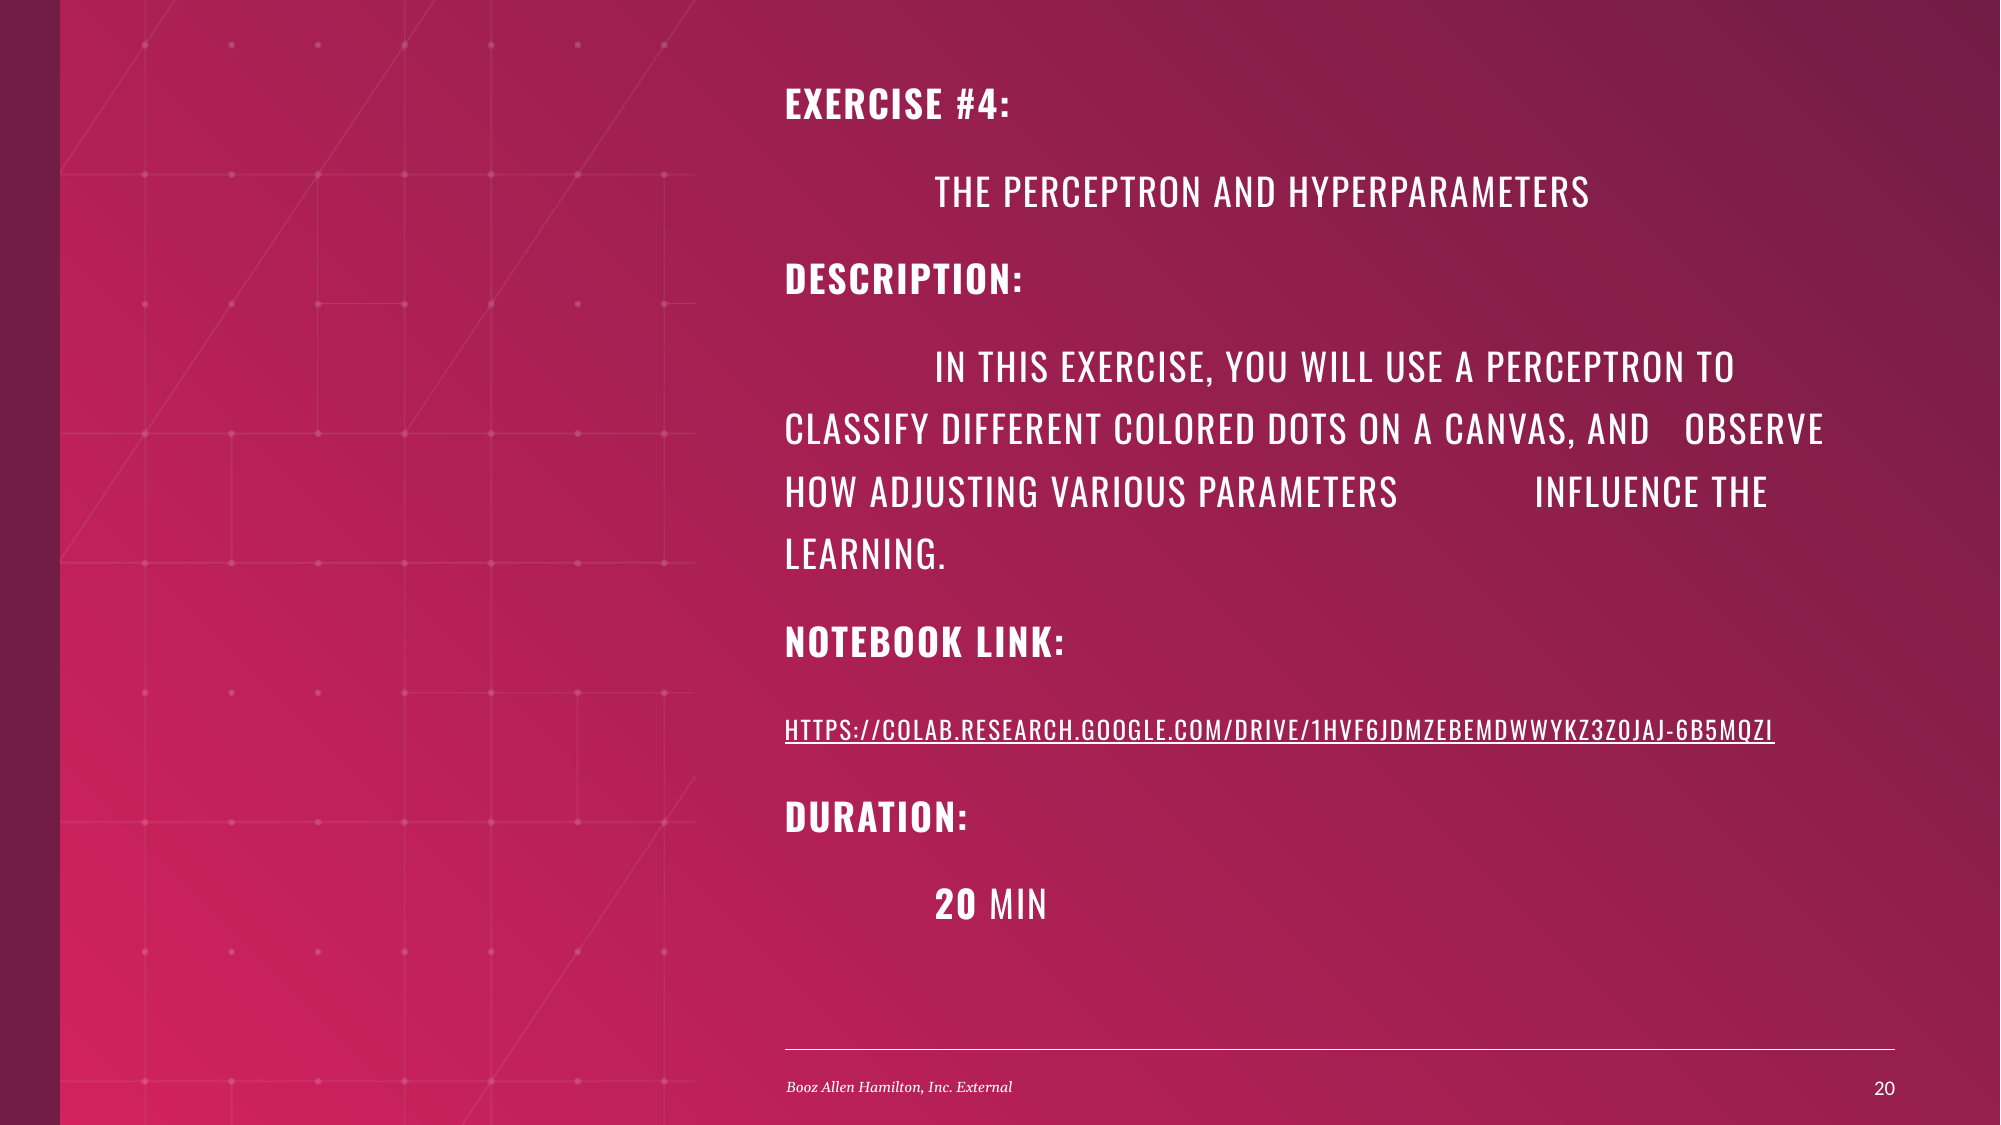

Exercise #4:
	The Perceptron and Hyperparameters
Description:
	In this exercise, you will use a perceptron to 	classify different colored dots on a canvas, and 	observe how adjusting various parameters 	influence the learning.
Notebook link:
https://colab.research.google.com/drive/1hvF6JDMzEBemdwwYkz3z0jaj-6b5MQZi
Duration:
	20 min

Booz Allen Hamilton, Inc. External
20